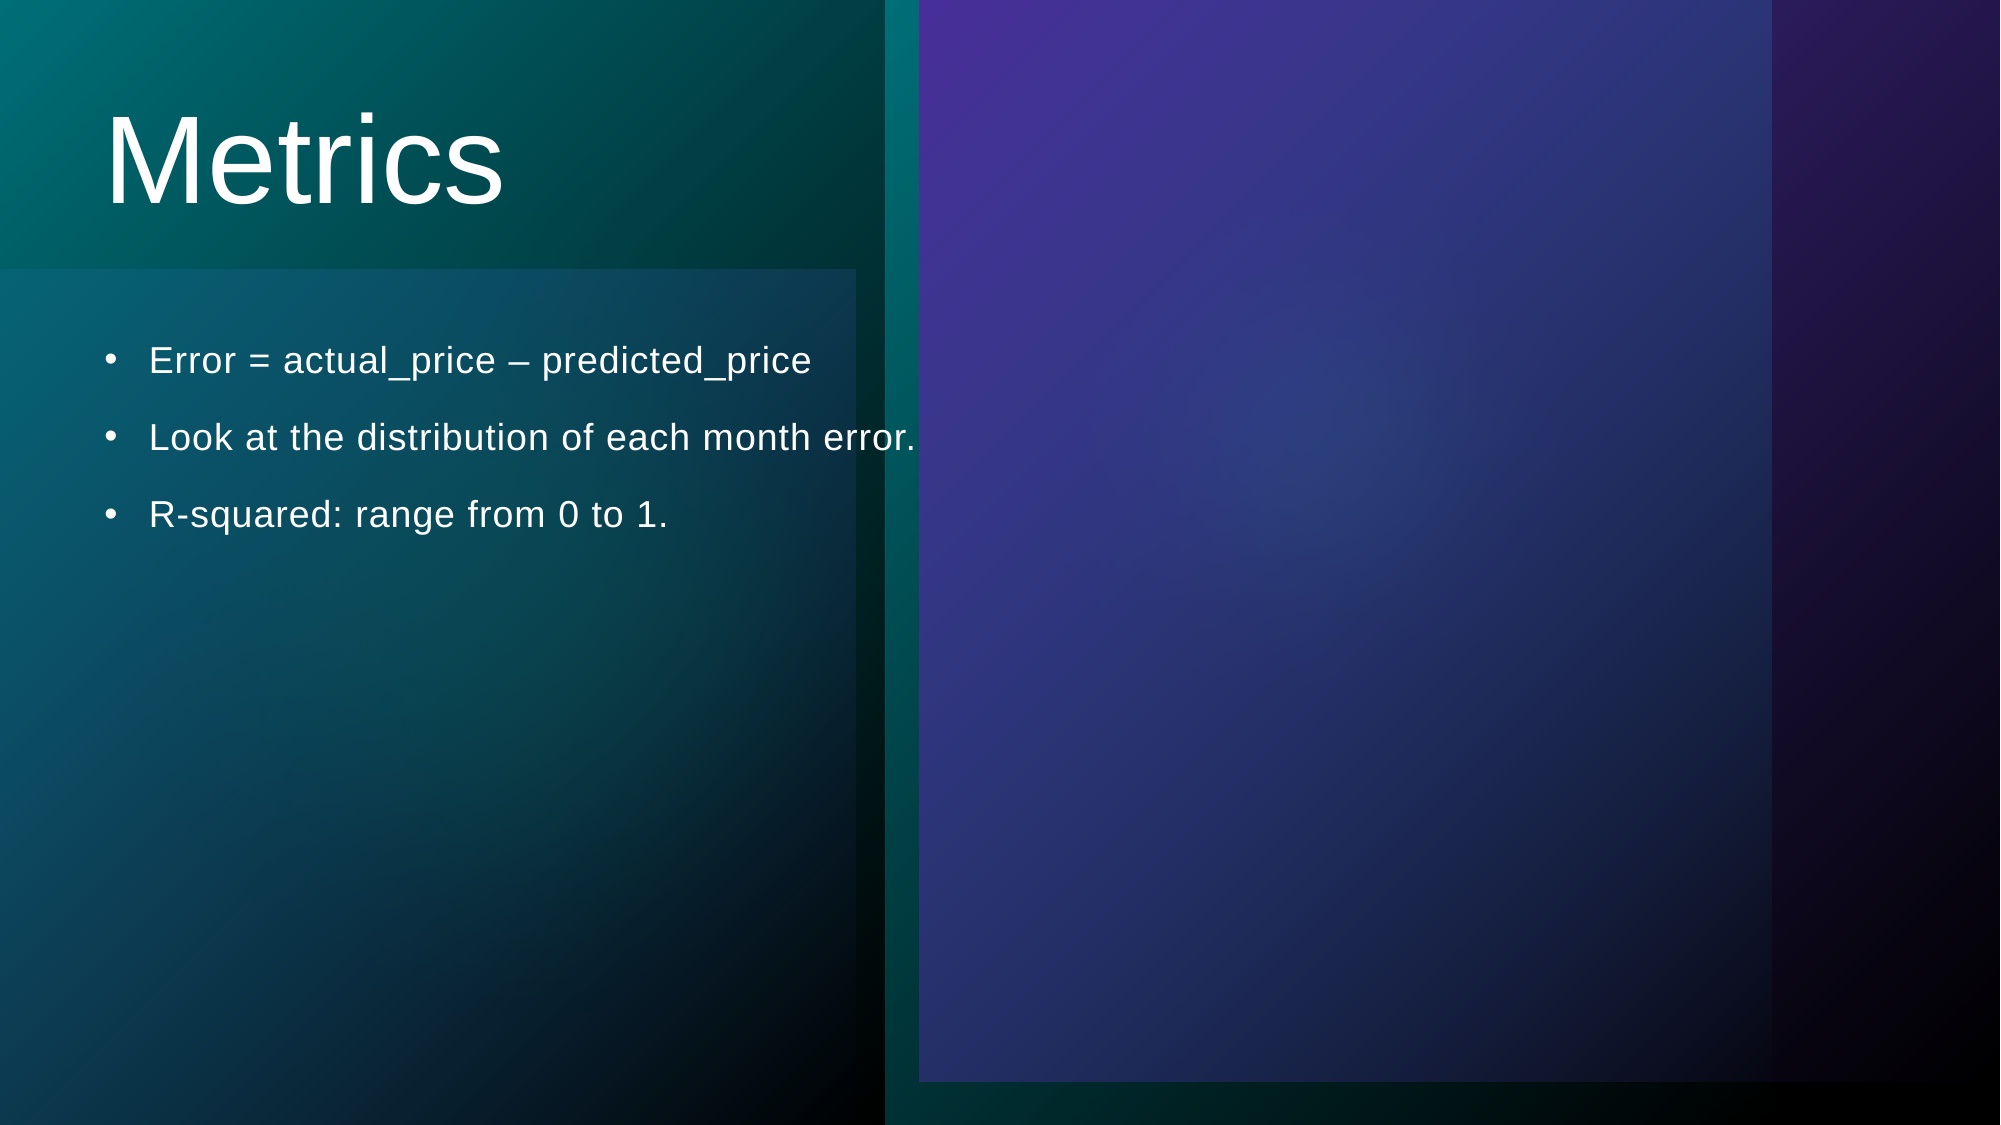

# Metrics
Error = actual_price – predicted_price
Look at the distribution of each month error.
R-squared: range from 0 to 1.